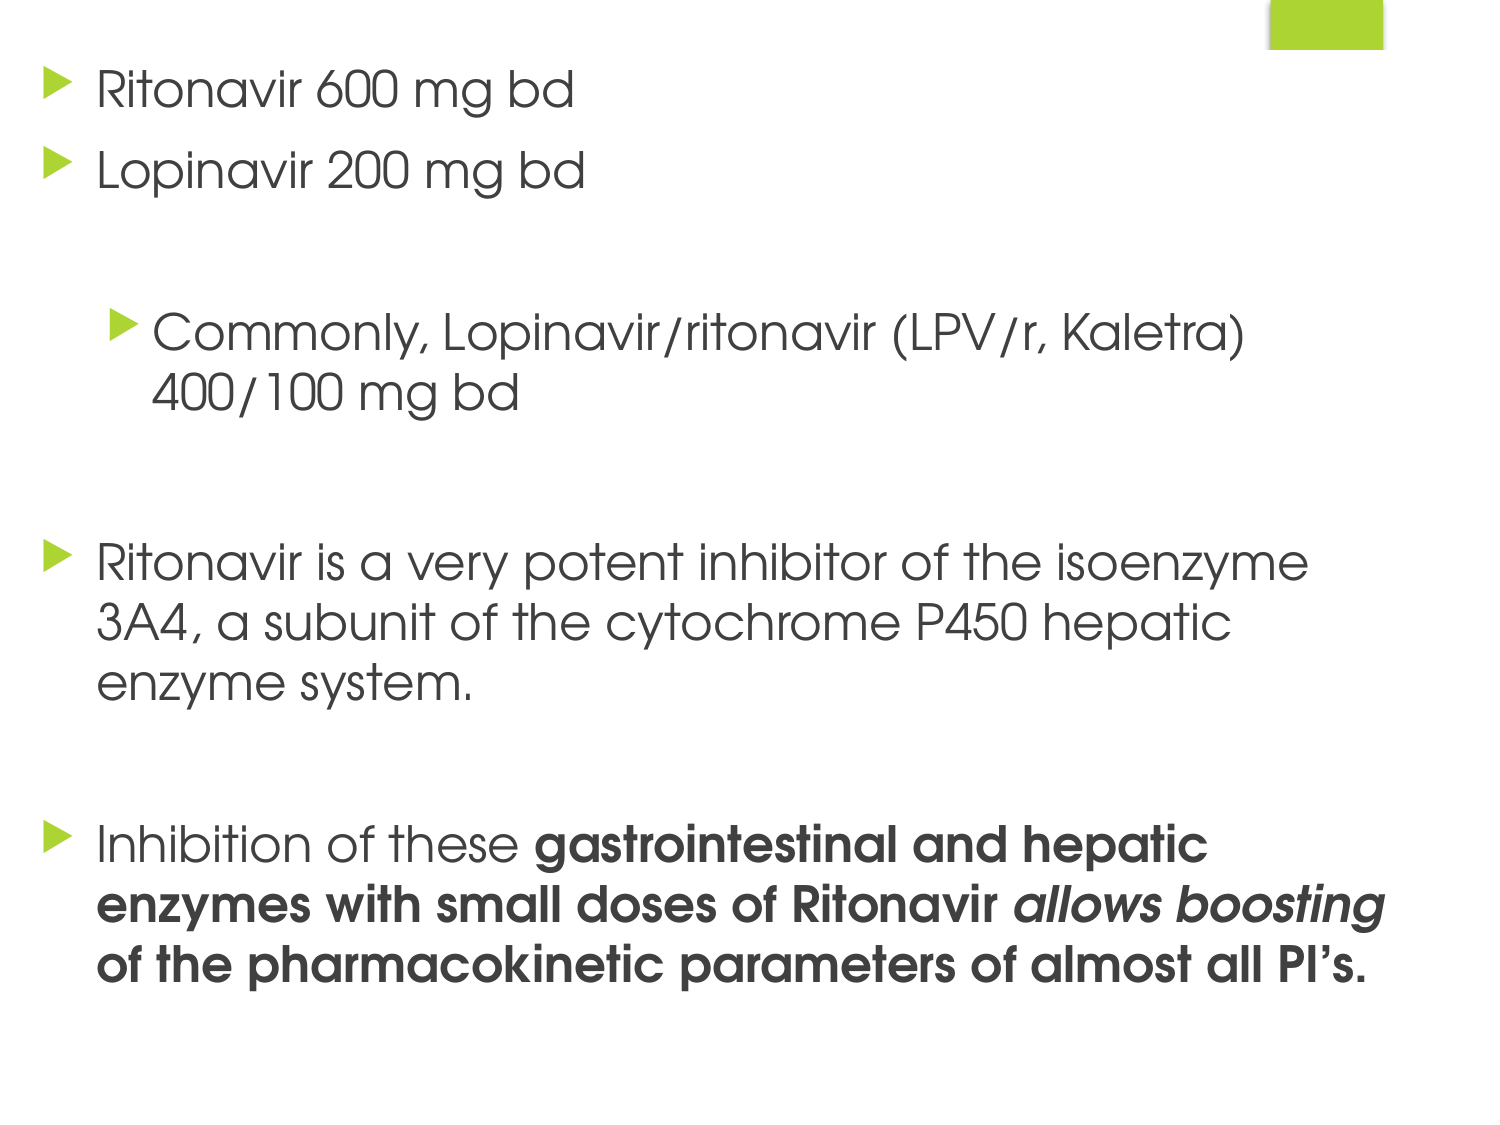

Ritonavir 600 mg bd
Lopinavir 200 mg bd

Commonly, Lopinavir/ritonavir (LPV/r, Kaletra) 400/100 mg bd

Ritonavir is a very potent inhibitor of the isoenzyme 3A4, a subunit of the cytochrome P450 hepatic enzyme system.

Inhibition of these gastrointestinal and hepatic enzymes with small doses of Ritonavir allows boosting of the pharmacokinetic parameters of almost all PI’s.